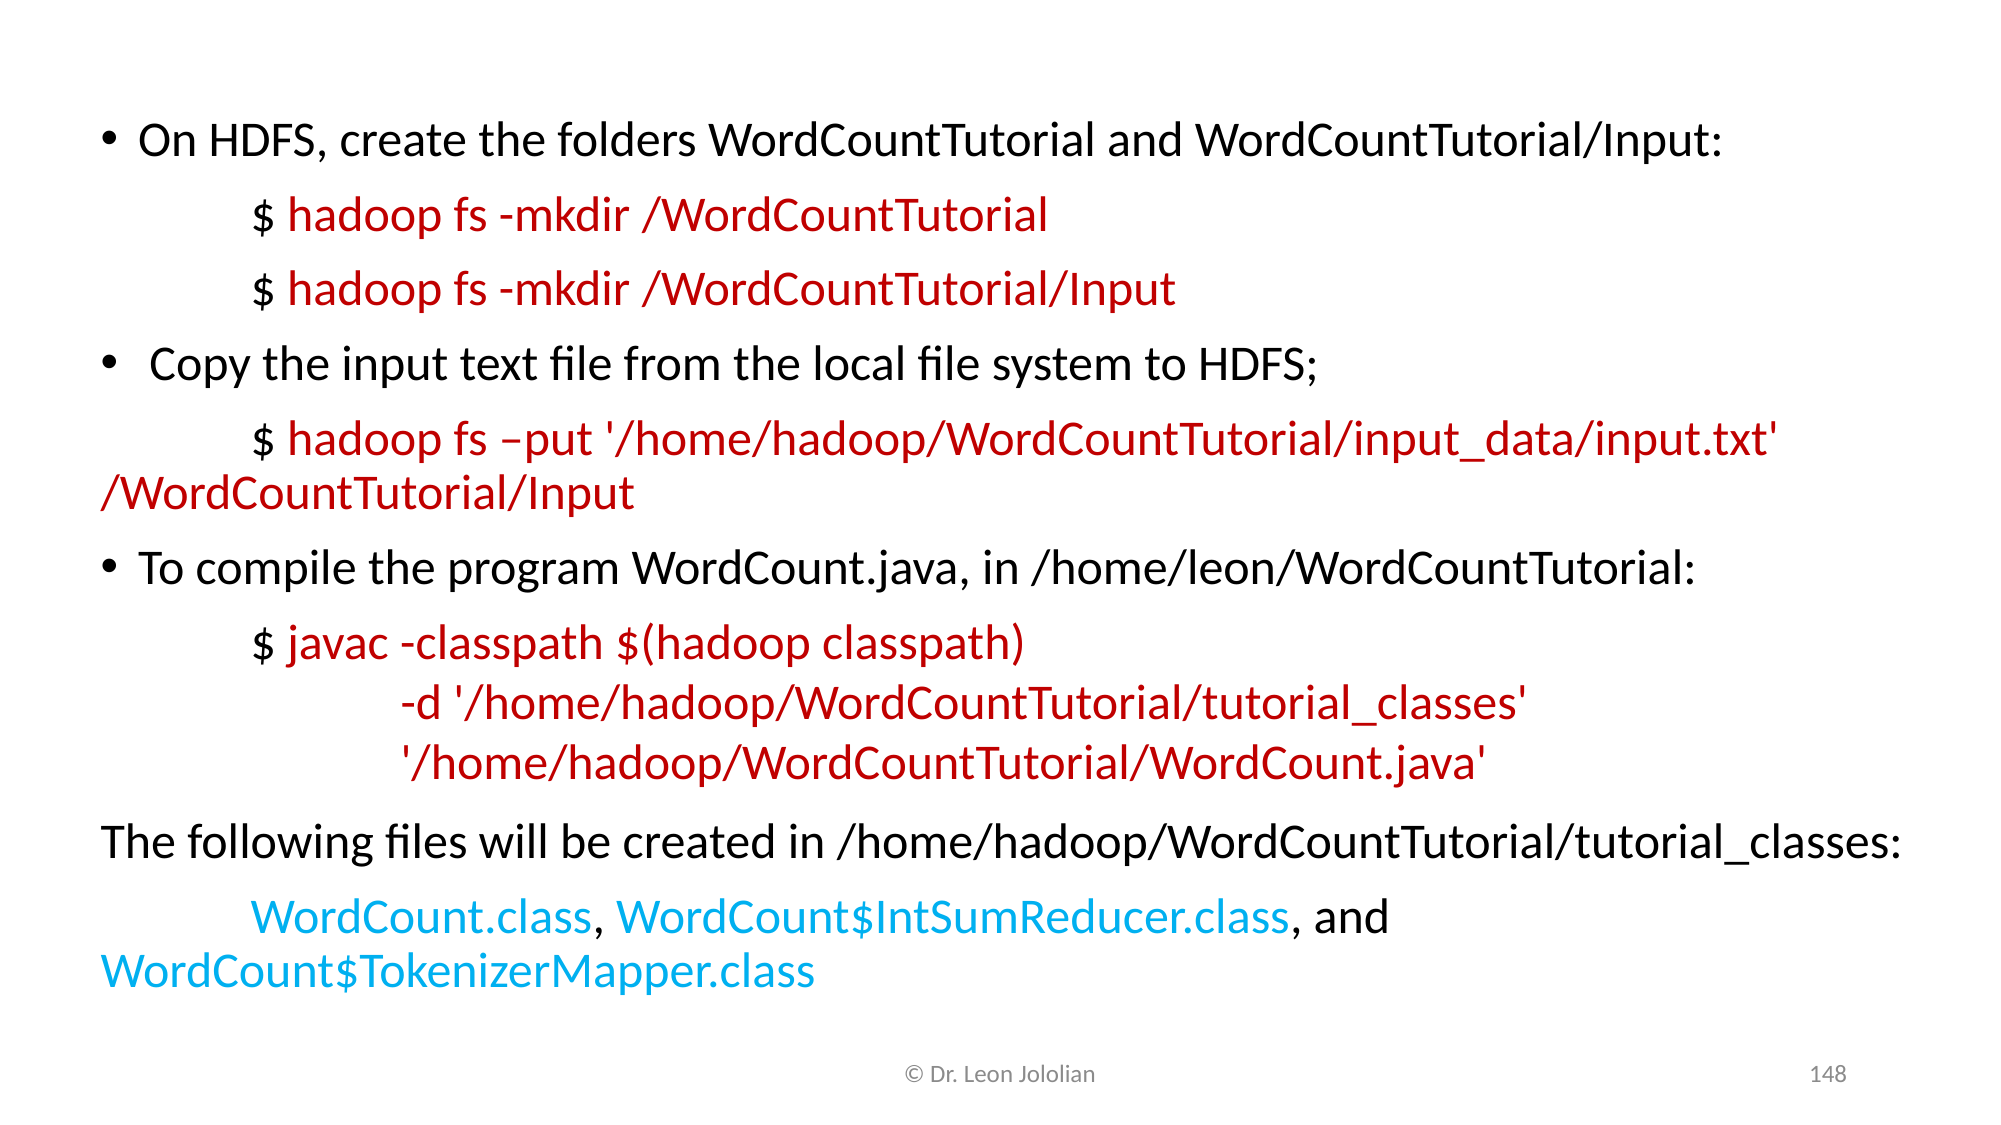

On HDFS, create the folders WordCountTutorial and WordCountTutorial/Input:
	$ hadoop fs -mkdir /WordCountTutorial
	$ hadoop fs -mkdir /WordCountTutorial/Input
 Copy the input text file from the local file system to HDFS;
	$ hadoop fs –put '/home/hadoop/WordCountTutorial/input_data/input.txt' /WordCountTutorial/Input
To compile the program WordCount.java, in /home/leon/WordCountTutorial:
	$ javac -classpath $(hadoop classpath)
		-d '/home/hadoop/WordCountTutorial/tutorial_classes'
		'/home/hadoop/WordCountTutorial/WordCount.java'
The following files will be created in /home/hadoop/WordCountTutorial/tutorial_classes:
	WordCount.class, WordCount$IntSumReducer.class, and 	WordCount$TokenizerMapper.class
© Dr. Leon Jololian
148